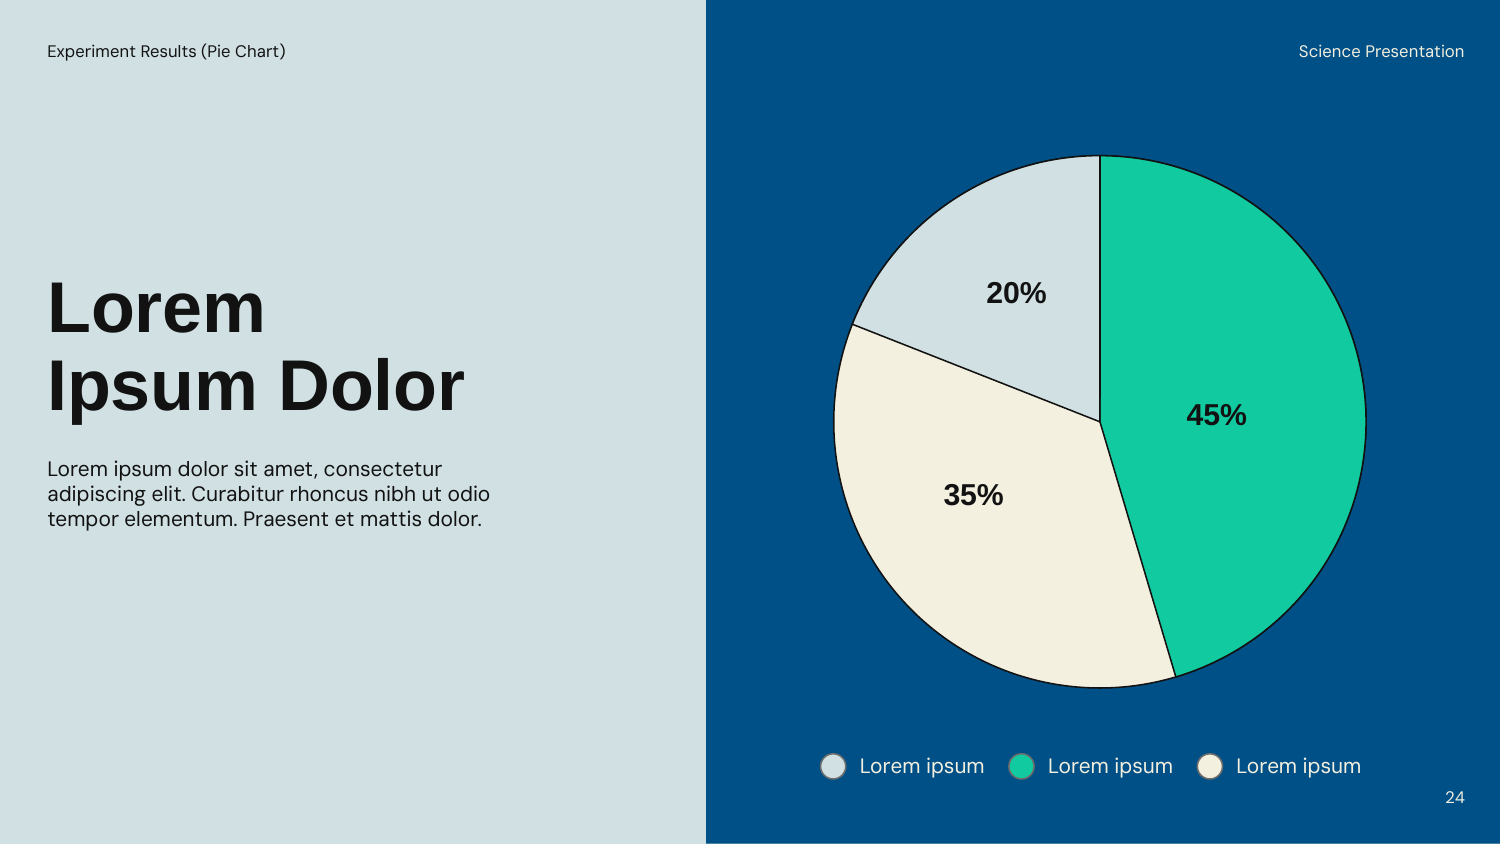

Experiment Results (Pie Chart)
Science Presentation

20%
45%
35%
# Lorem
Ipsum Dolor
Lorem ipsum dolor sit amet, consectetur adipiscing elit. Curabitur rhoncus nibh ut odio tempor elementum. Praesent et mattis dolor.
Lorem ipsum
Lorem ipsum
Lorem ipsum

24